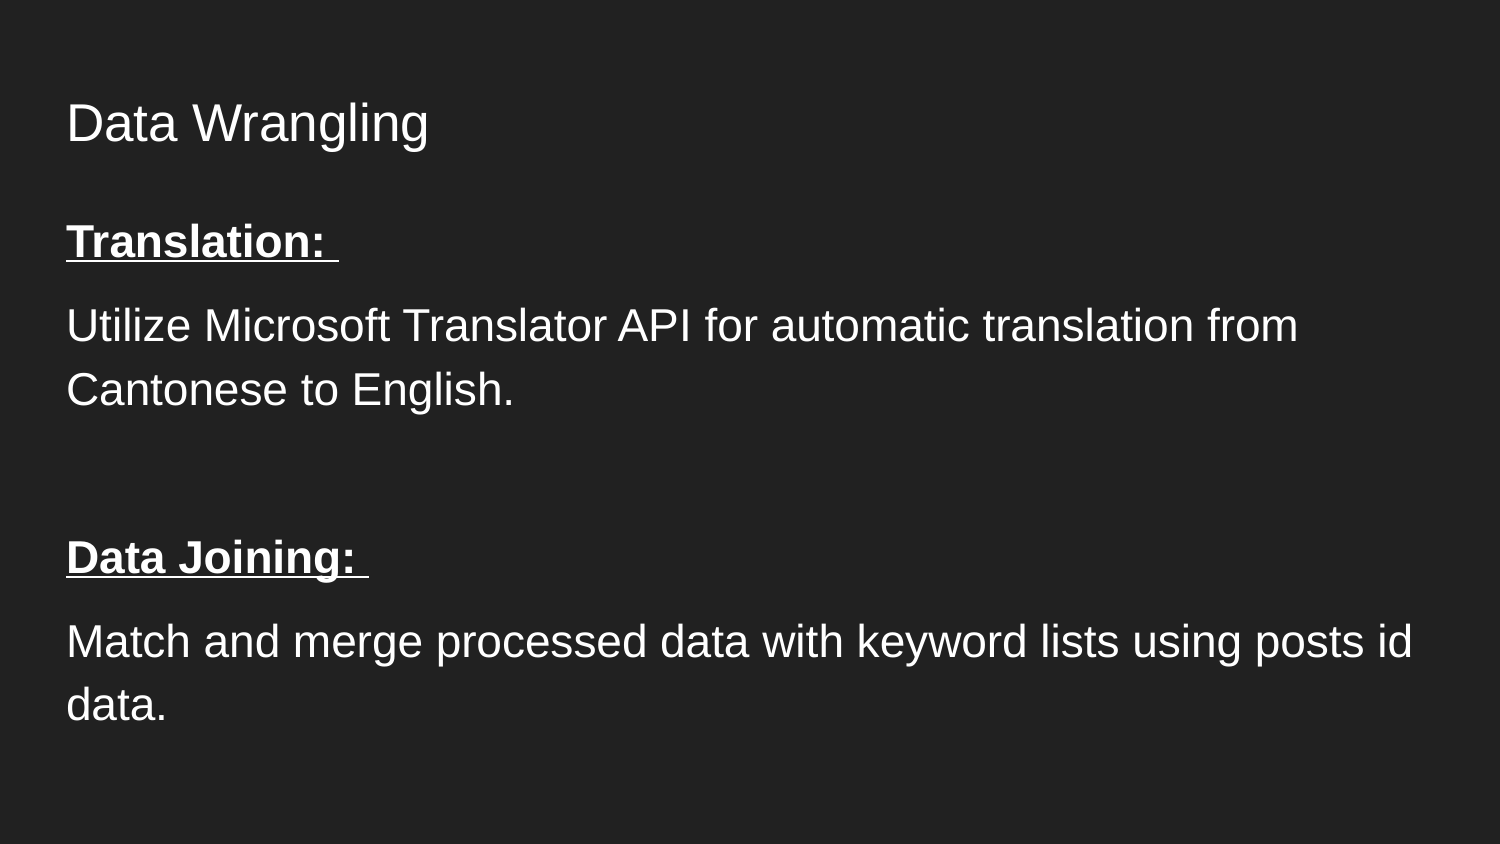

# Data Wrangling
Translation:
Utilize Microsoft Translator API for automatic translation from Cantonese to English.

Data Joining:
Match and merge processed data with keyword lists using posts id data.